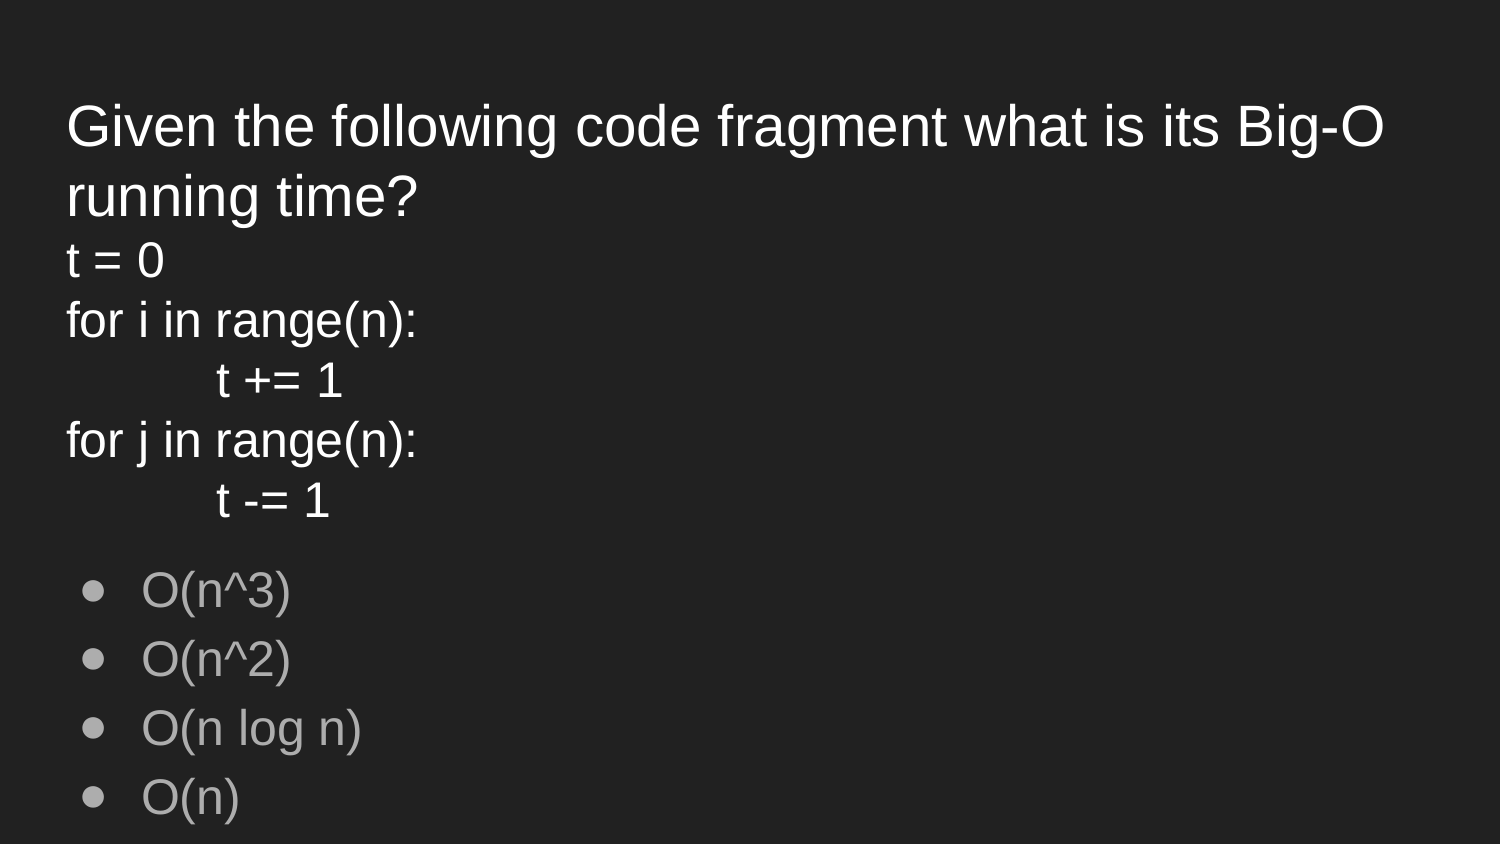

# Given the following code fragment what is its Big-O running time?
t = 0
for i in range(n):
	t += 1
for j in range(n):
	t -= 1

O(n^3)
O(n^2)
O(n log n)
O(n)